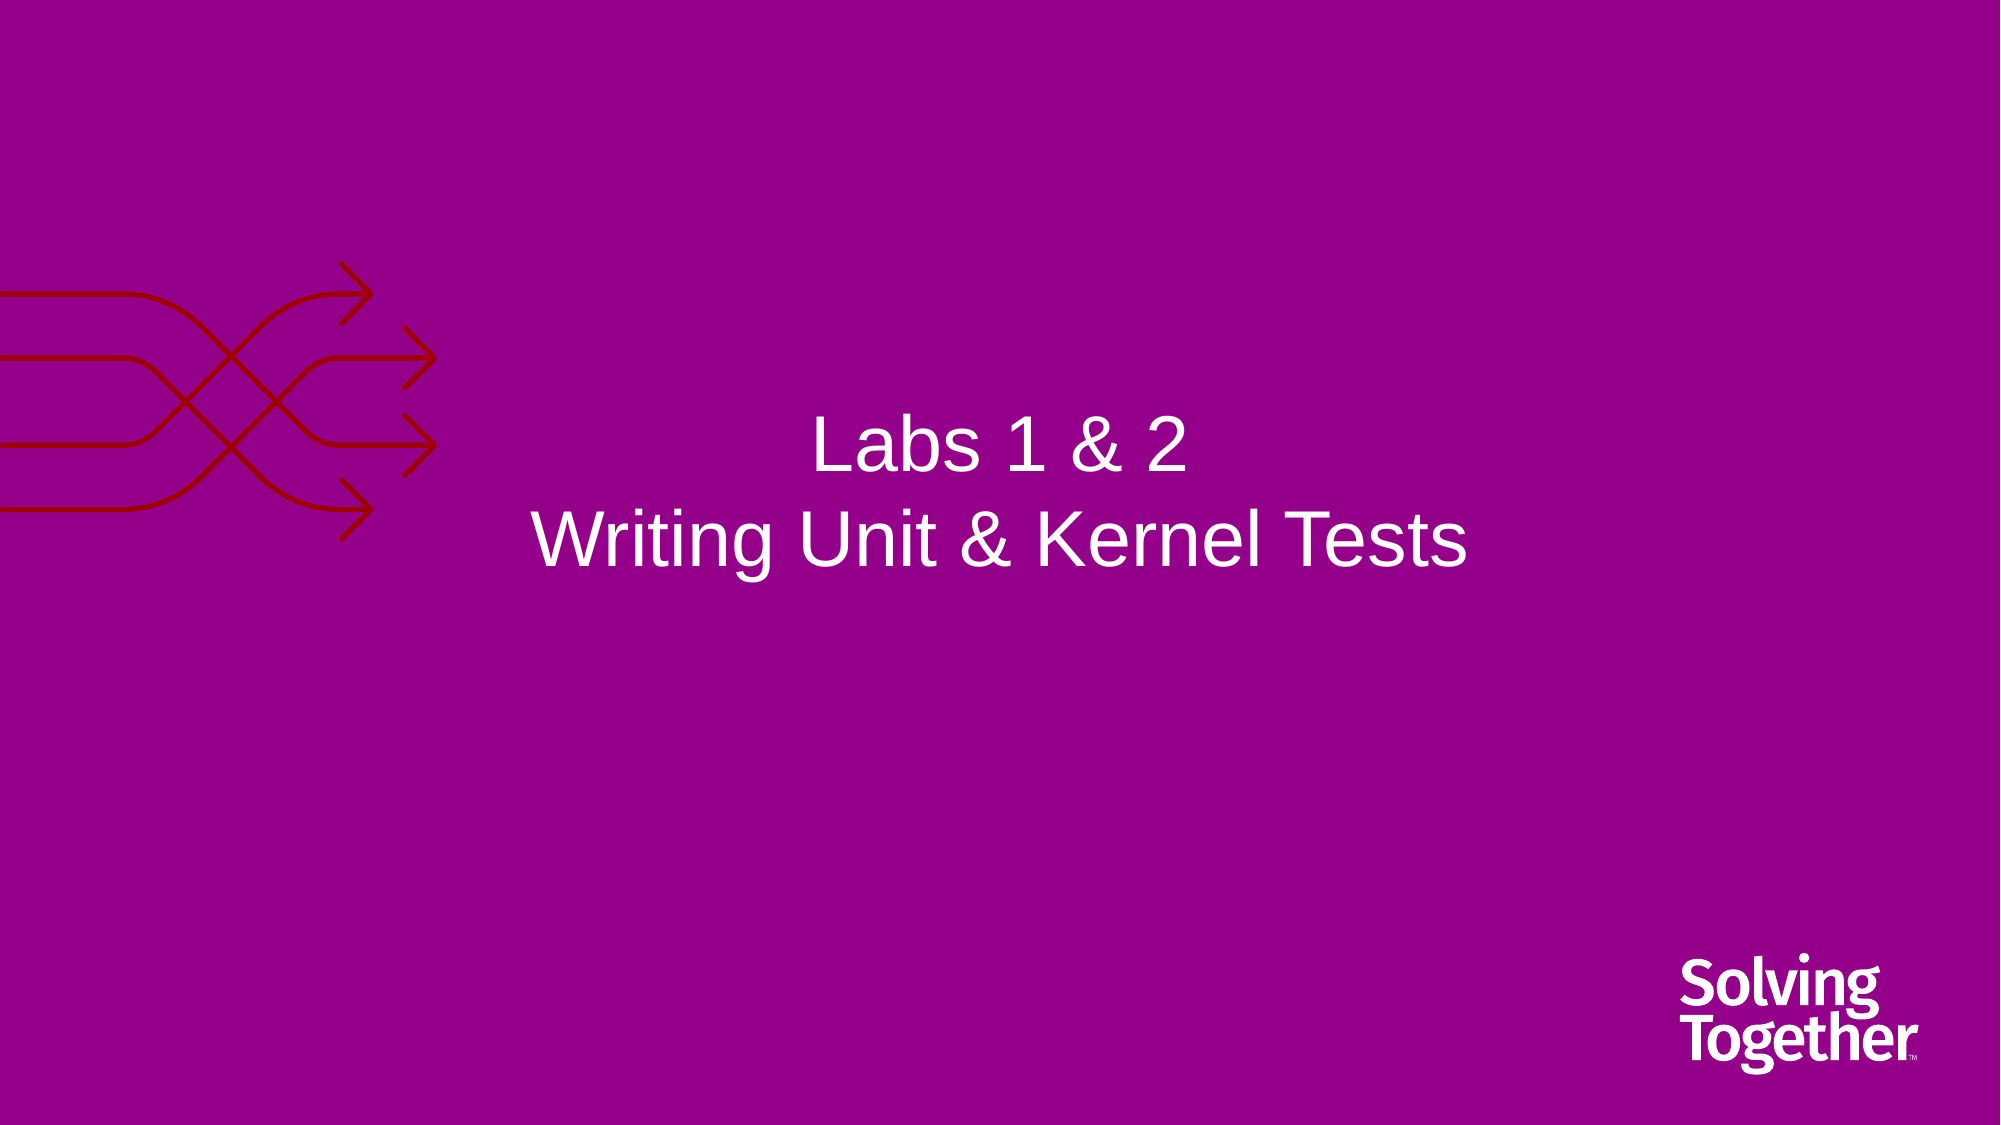

Labs 1 & 2
Writing Unit & Kernel Tests